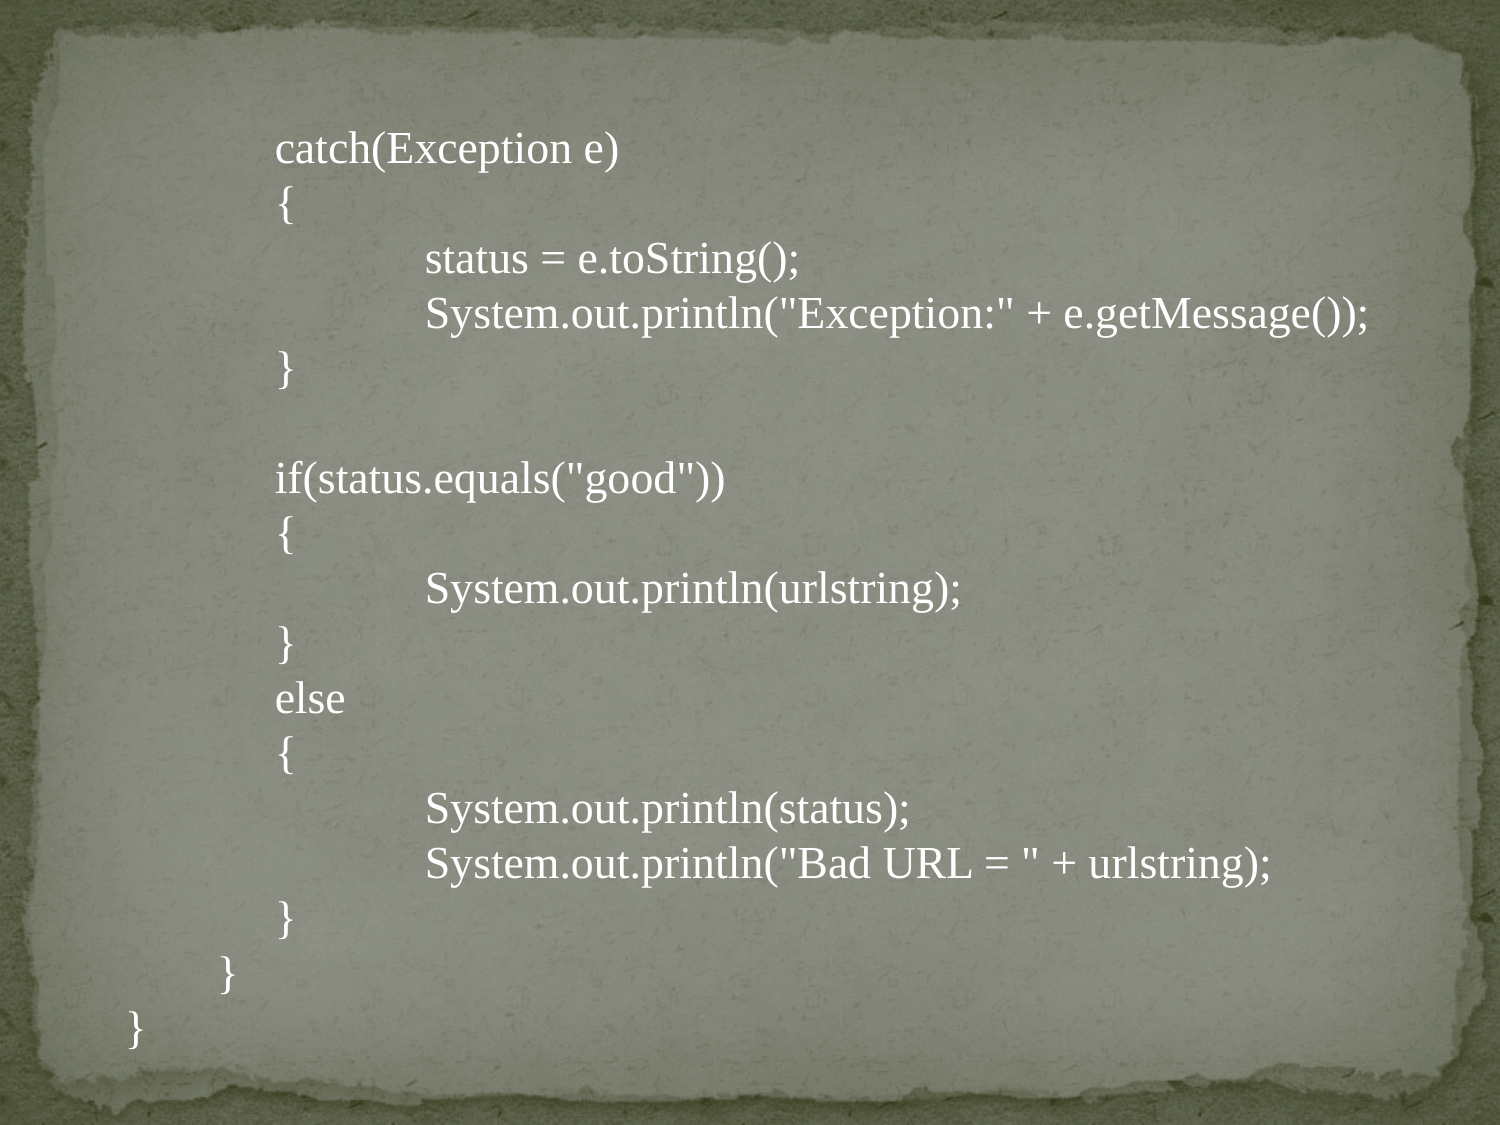

catch(Exception e)
	{
		status = e.toString();
		System.out.println("Exception:" + e.getMessage());
	}

	if(status.equals("good"))
	{
		System.out.println(urlstring);
	}
	else
	{
		System.out.println(status);
		System.out.println("Bad URL = " + urlstring);
	}
        }
}